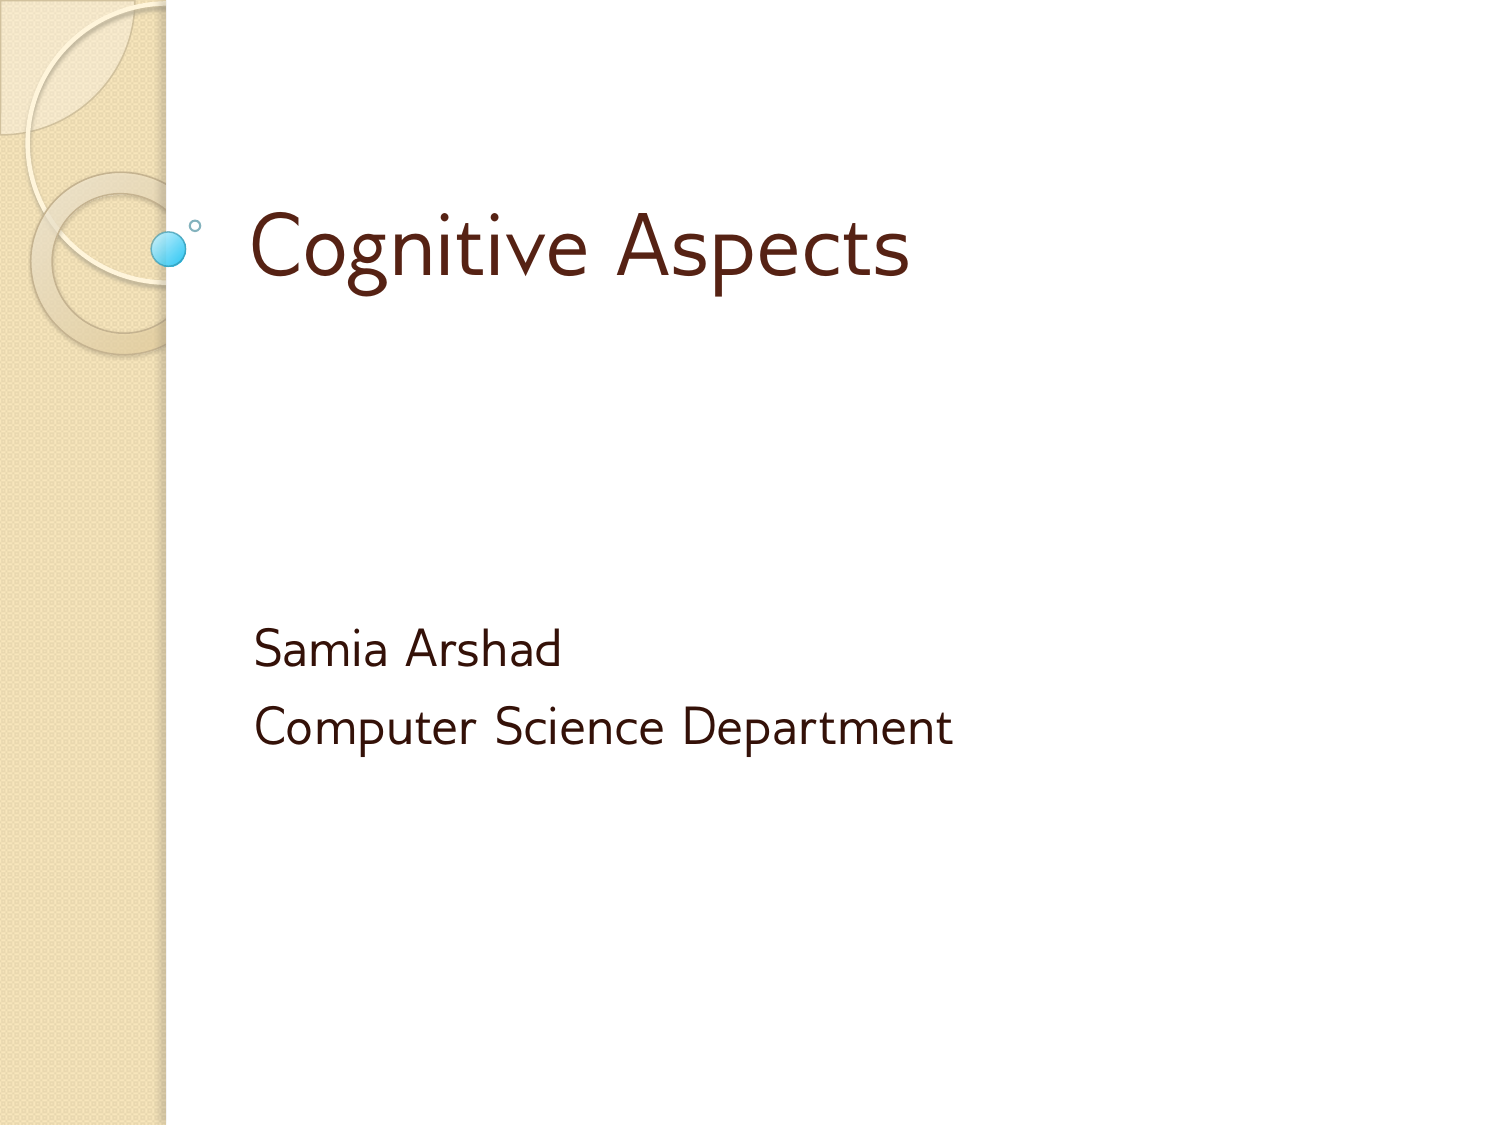

# Cognitive Aspects
Samia Arshad
Computer Science Department